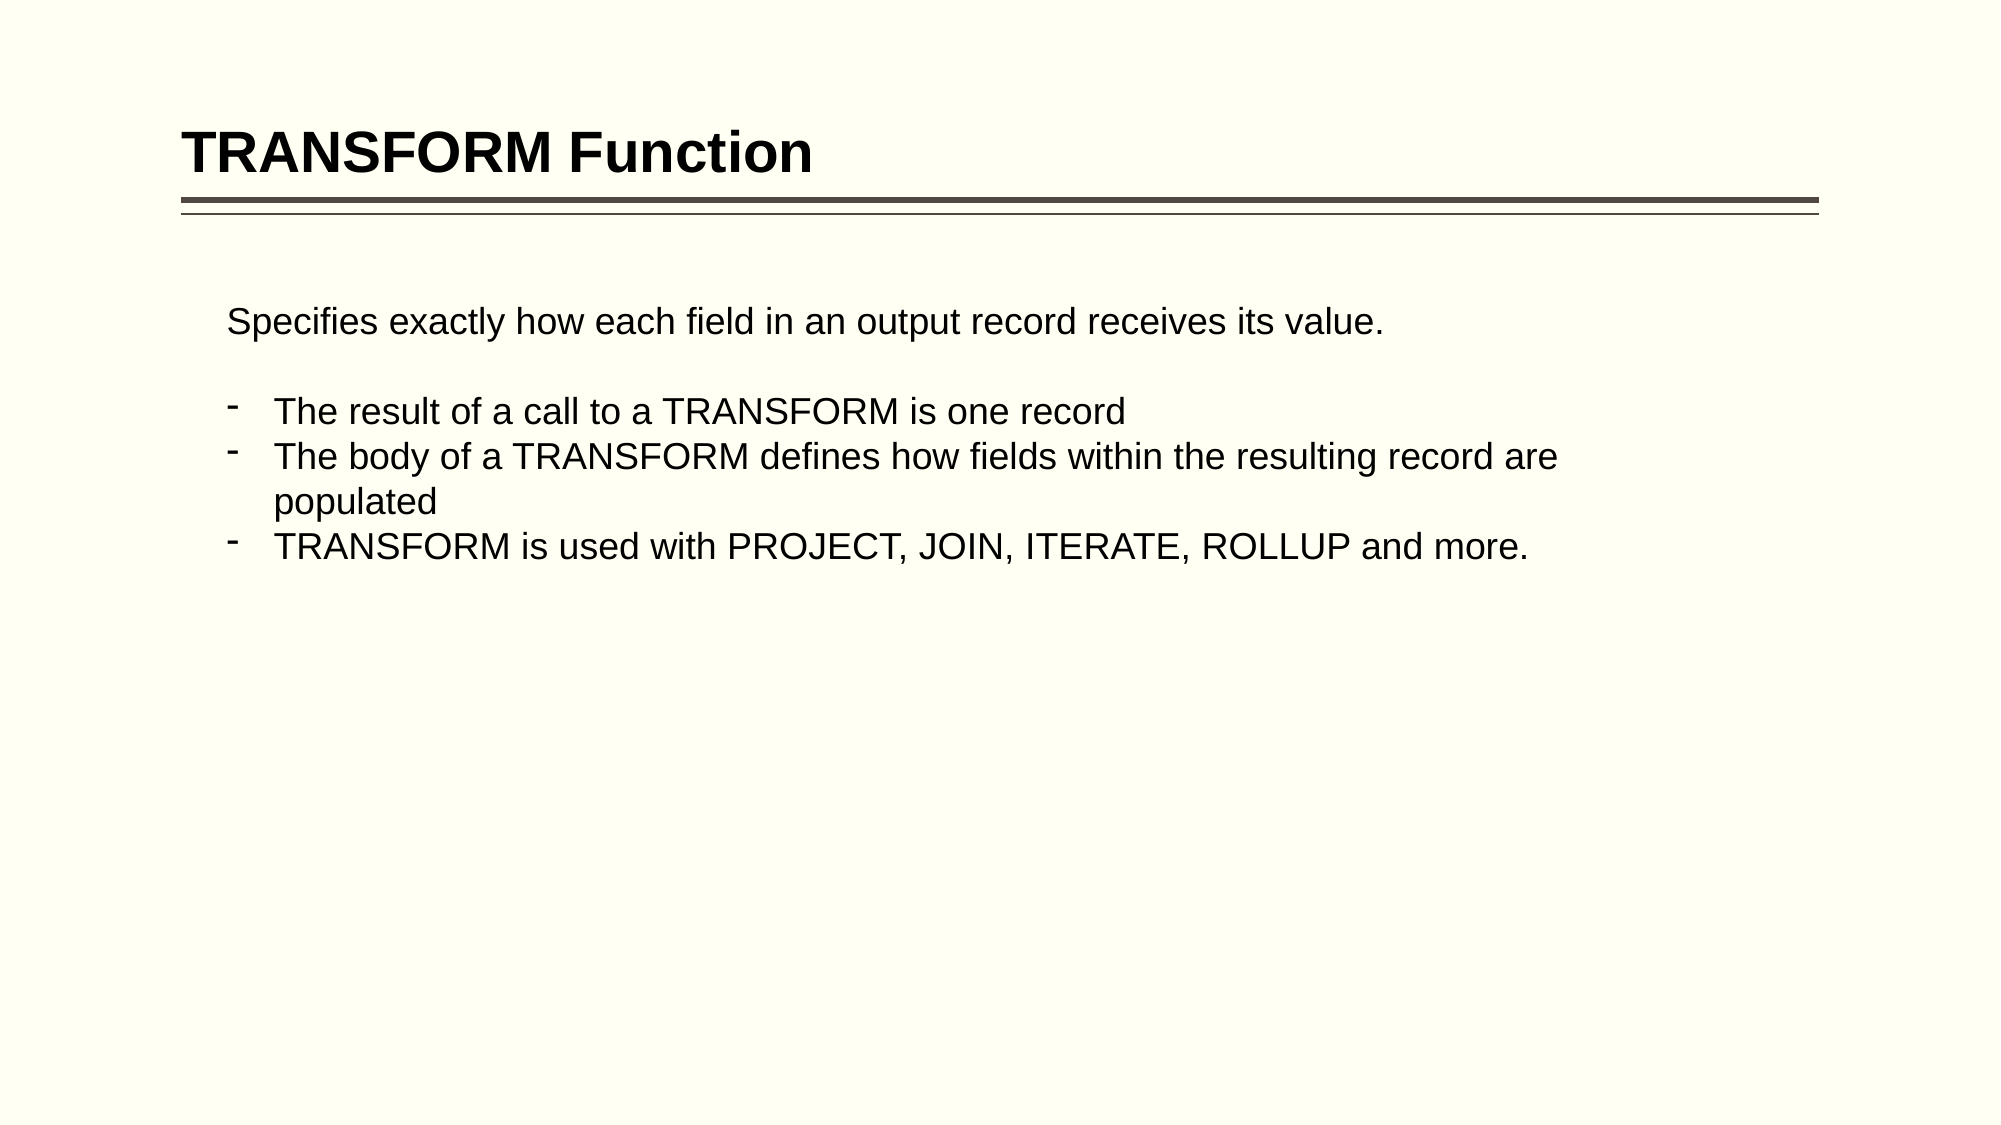

# TRANSFORM Function
Specifies exactly how each field in an output record receives its value.

The result of a call to a TRANSFORM is one record
The body of a TRANSFORM defines how fields within the resulting record are populated
TRANSFORM is used with PROJECT, JOIN, ITERATE, ROLLUP and more.